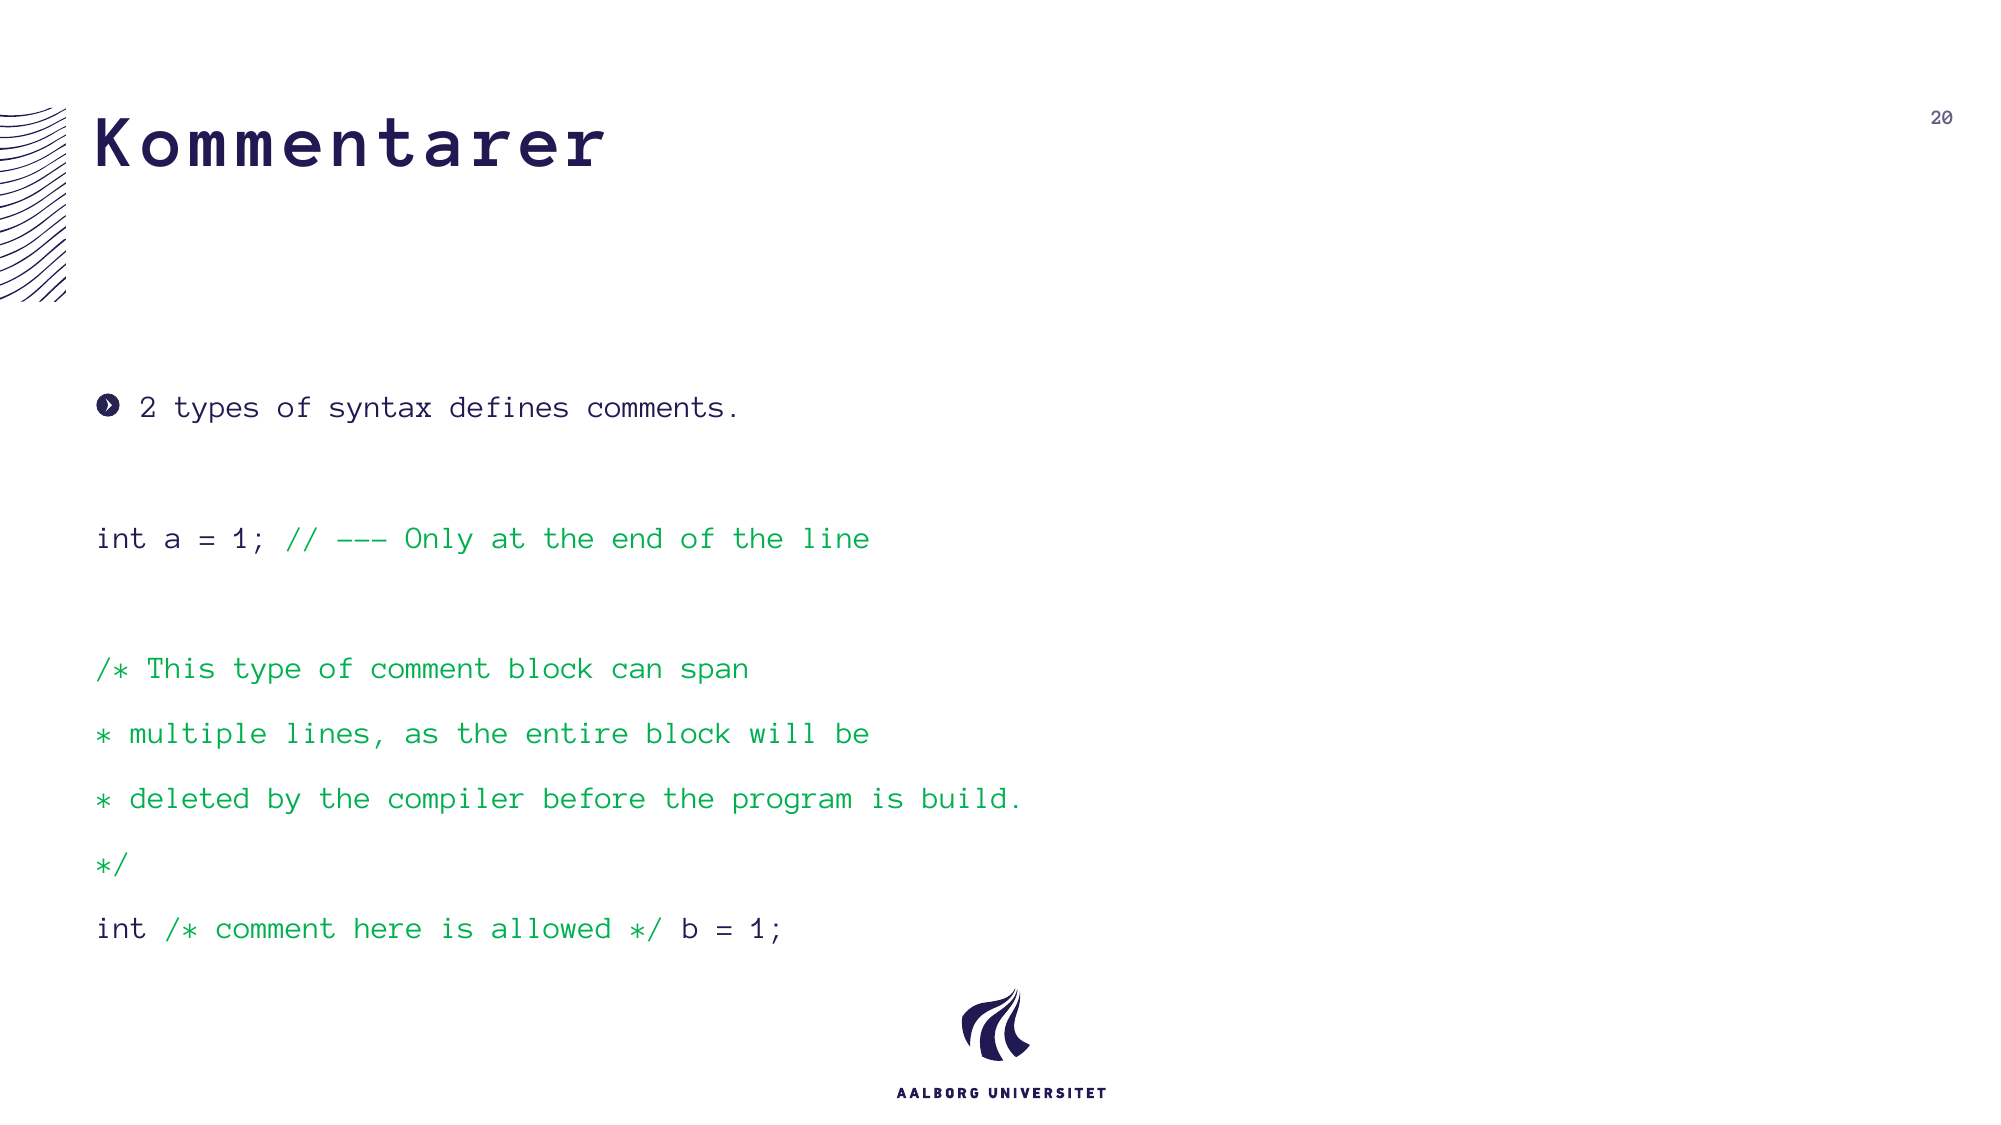

# Kommentarer
20
2 types of syntax defines comments.

int a = 1; // --- Only at the end of the line

/* This type of comment block can span
* multiple lines, as the entire block will be
* deleted by the compiler before the program is build.
*/
int /* comment here is allowed */ b = 1;